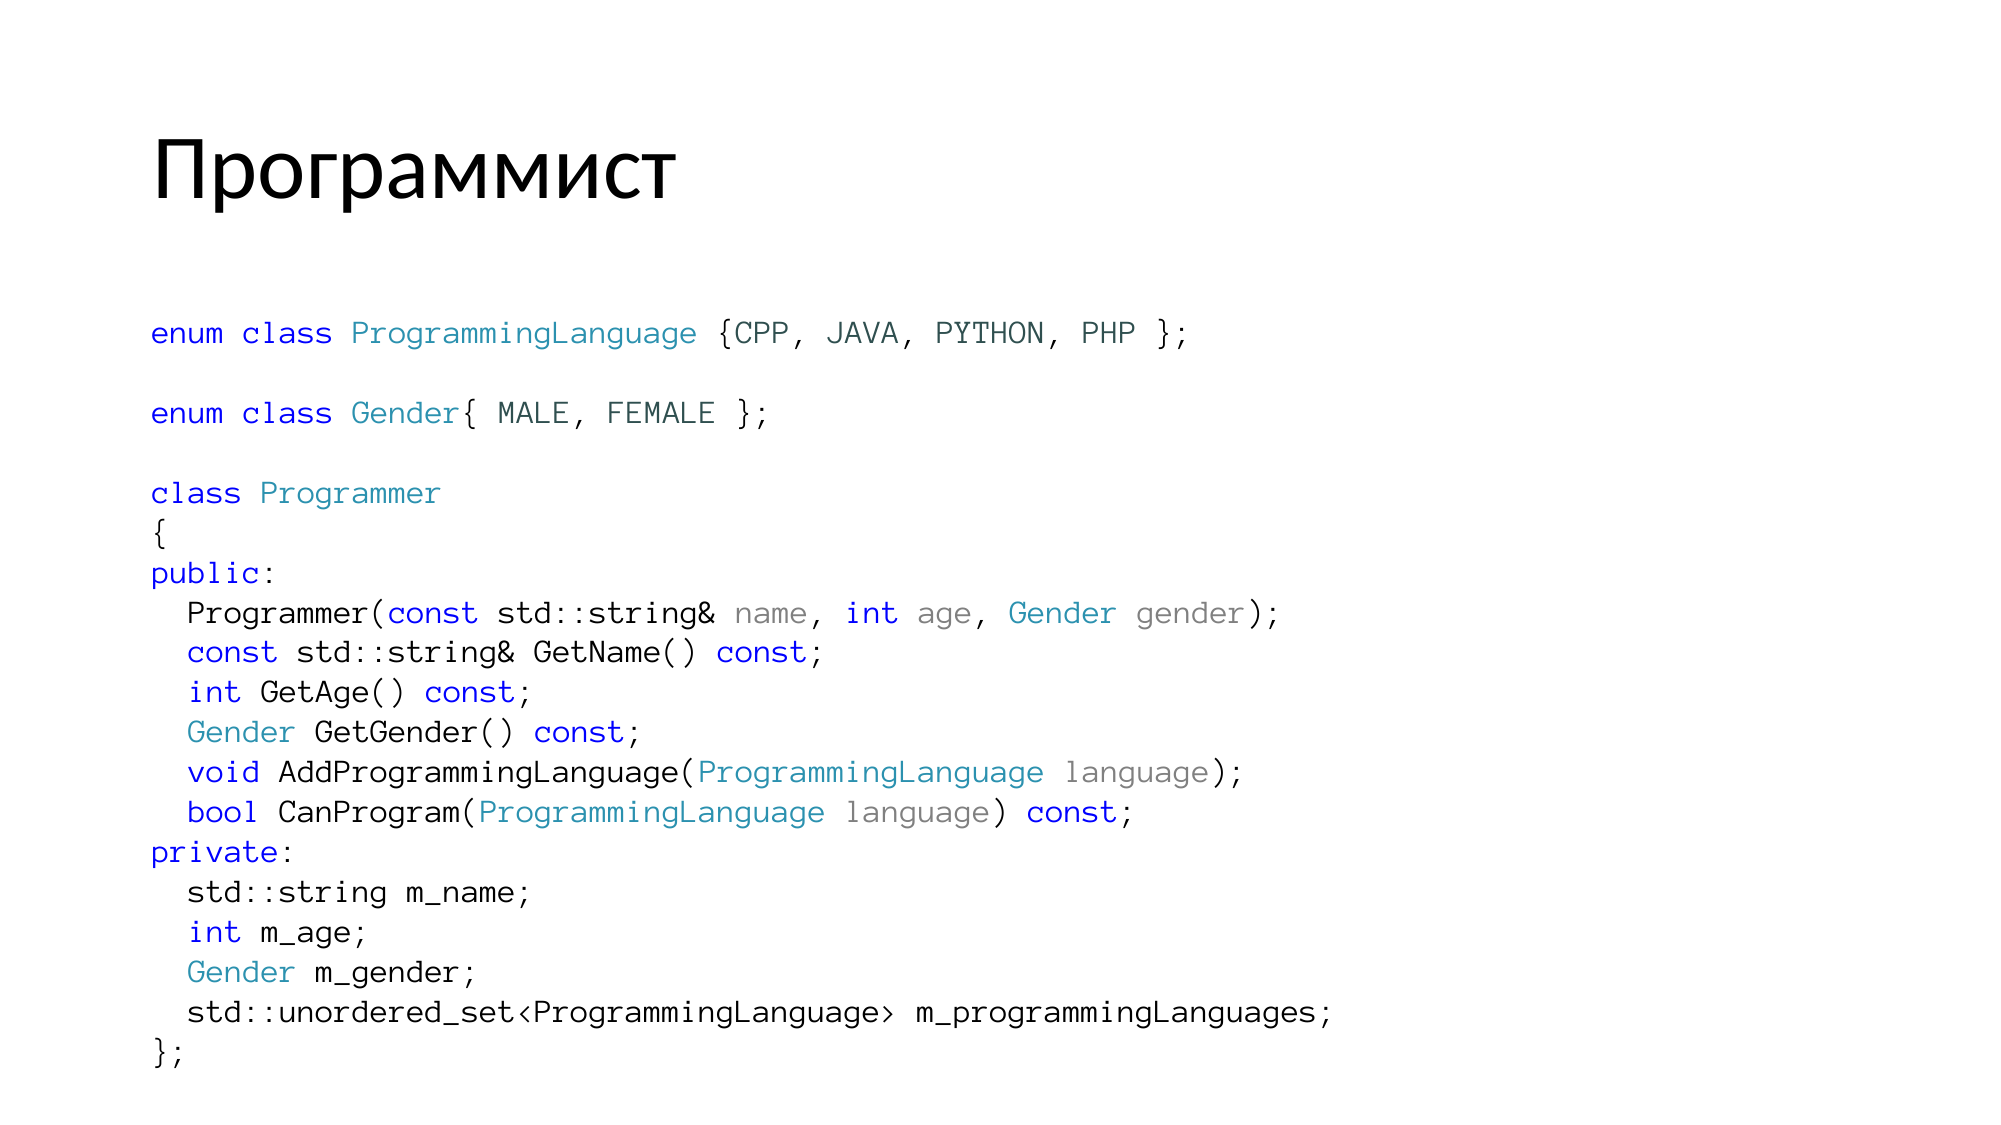

# Программист
enum class ProgrammingLanguage {CPP, JAVA, PYTHON, PHP };

enum class Gender{ MALE, FEMALE };

class Programmer
{
public:
  Programmer(const std::string& name, int age, Gender gender);
  const std::string& GetName() const;
  int GetAge() const;
  Gender GetGender() const;
  void AddProgrammingLanguage(ProgrammingLanguage language);
  bool CanProgram(ProgrammingLanguage language) const;
private:
  std::string m_name;
  int m_age;
  Gender m_gender;
  std::unordered_set<ProgrammingLanguage> m_programmingLanguages;
};